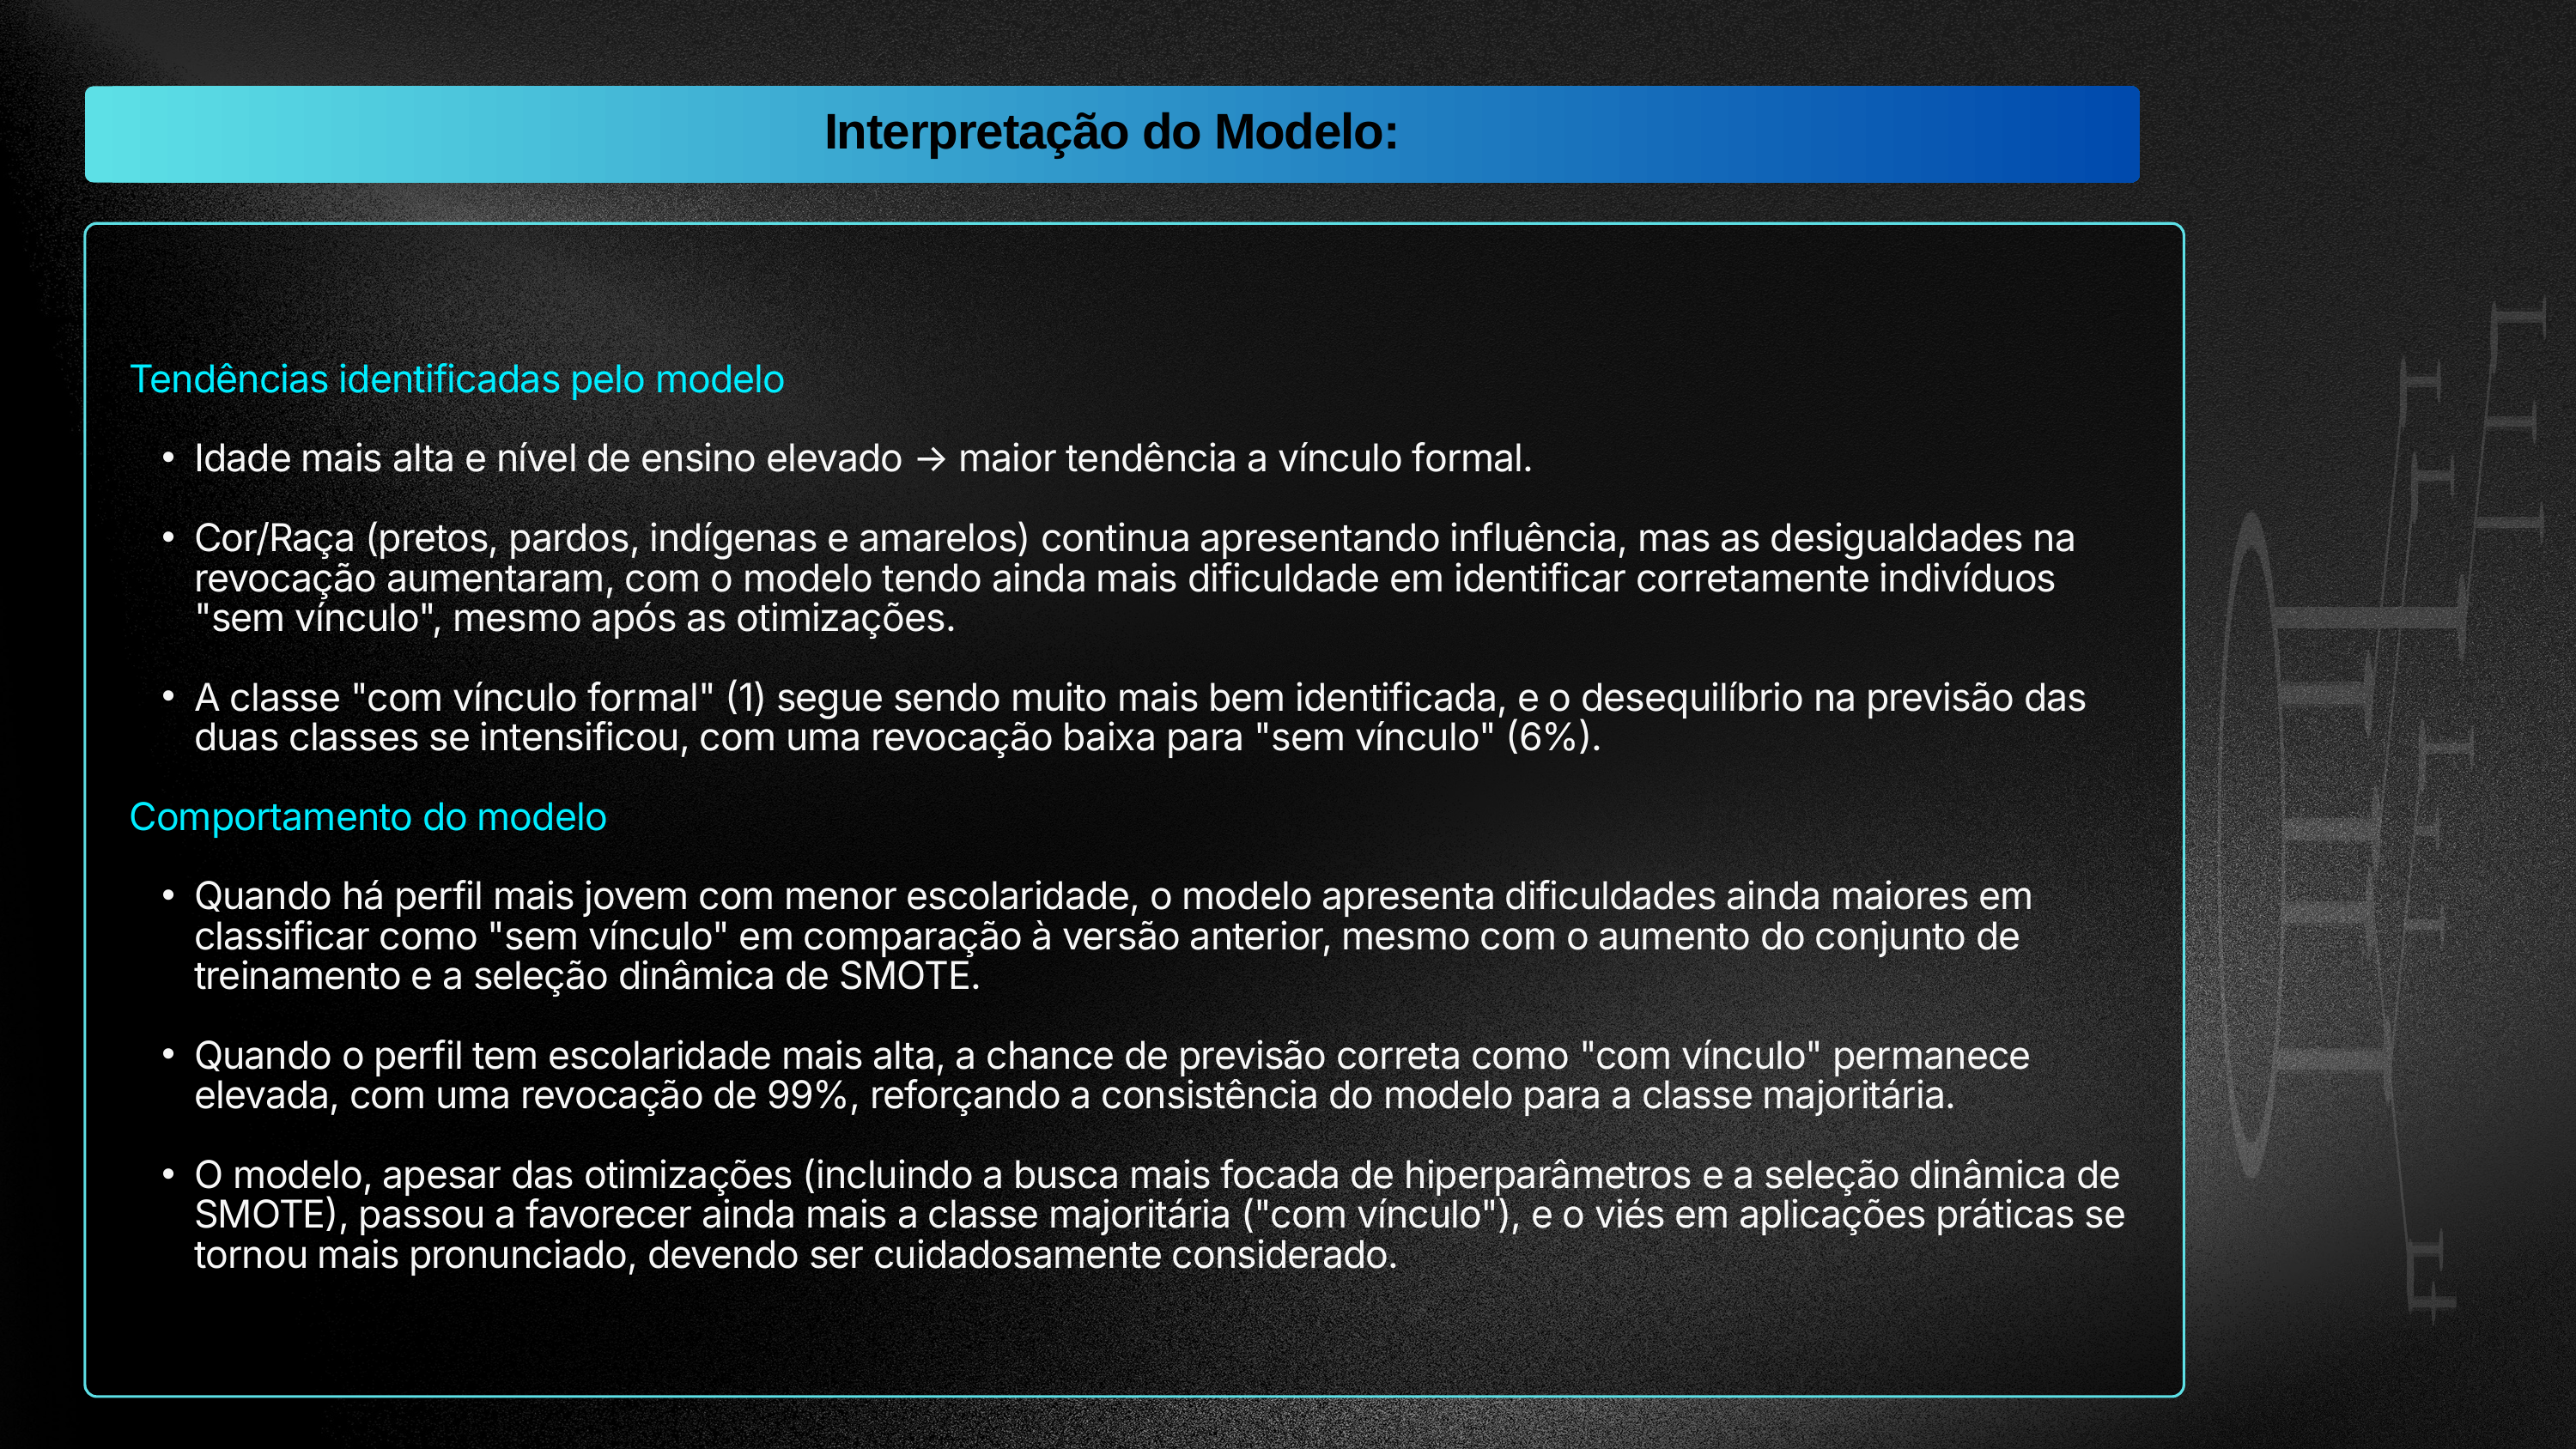

Interpretação do Modelo:

Tendências identificadas pelo modelo

Idade mais alta e nível de ensino elevado → maior tendência a vínculo formal.

Cor/Raça (pretos, pardos, indígenas e amarelos) continua apresentando influência, mas as desigualdades na revocação aumentaram, com o modelo tendo ainda mais dificuldade em identificar corretamente indivíduos "sem vínculo", mesmo após as otimizações.

A classe "com vínculo formal" (1) segue sendo muito mais bem identificada, e o desequilíbrio na previsão das duas classes se intensificou, com uma revocação baixa para "sem vínculo" (6%).

Comportamento do modelo

Quando há perfil mais jovem com menor escolaridade, o modelo apresenta dificuldades ainda maiores em classificar como "sem vínculo" em comparação à versão anterior, mesmo com o aumento do conjunto de treinamento e a seleção dinâmica de SMOTE.

Quando o perfil tem escolaridade mais alta, a chance de previsão correta como "com vínculo" permanece elevada, com uma revocação de 99%, reforçando a consistência do modelo para a classe majoritária.

O modelo, apesar das otimizações (incluindo a busca mais focada de hiperparâmetros e a seleção dinâmica de SMOTE), passou a favorecer ainda mais a classe majoritária ("com vínculo"), e o viés em aplicações práticas se tornou mais pronunciado, devendo ser cuidadosamente considerado.